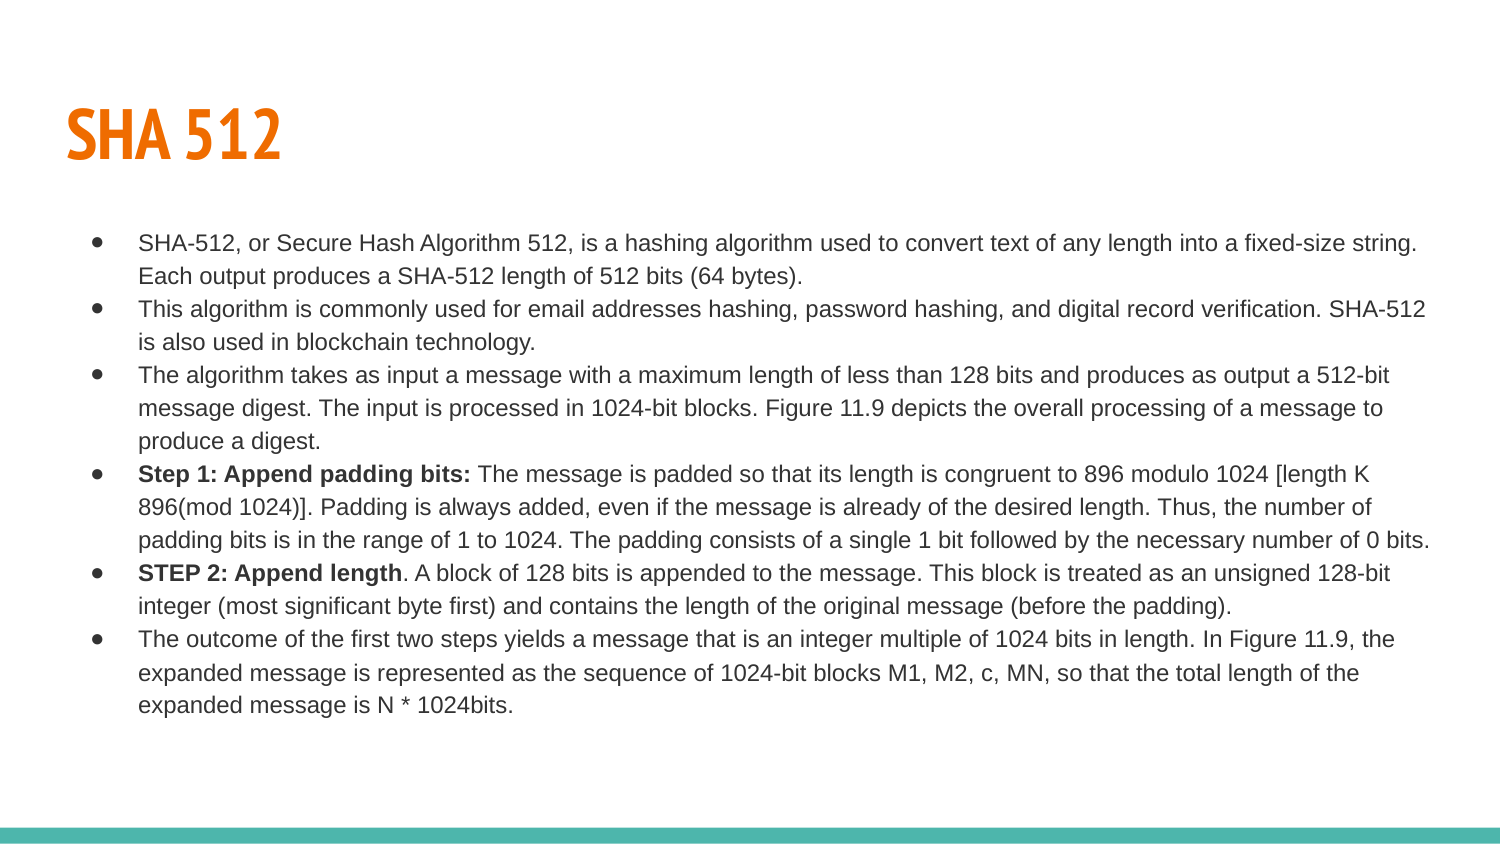

# SHA 512
SHA-512, or Secure Hash Algorithm 512, is a hashing algorithm used to convert text of any length into a fixed-size string. Each output produces a SHA-512 length of 512 bits (64 bytes).
This algorithm is commonly used for email addresses hashing, password hashing, and digital record verification. SHA-512 is also used in blockchain technology.
The algorithm takes as input a message with a maximum length of less than 128 bits and produces as output a 512-bit message digest. The input is processed in 1024-bit blocks. Figure 11.9 depicts the overall processing of a message to produce a digest.
Step 1: Append padding bits: The message is padded so that its length is congruent to 896 modulo 1024 [length K 896(mod 1024)]. Padding is always added, even if the message is already of the desired length. Thus, the number of padding bits is in the range of 1 to 1024. The padding consists of a single 1 bit followed by the necessary number of 0 bits.
STEP 2: Append length. A block of 128 bits is appended to the message. This block is treated as an unsigned 128-bit integer (most significant byte first) and contains the length of the original message (before the padding).
The outcome of the first two steps yields a message that is an integer multiple of 1024 bits in length. In Figure 11.9, the expanded message is represented as the sequence of 1024-bit blocks M1, M2, c, MN, so that the total length of the expanded message is N * 1024bits.